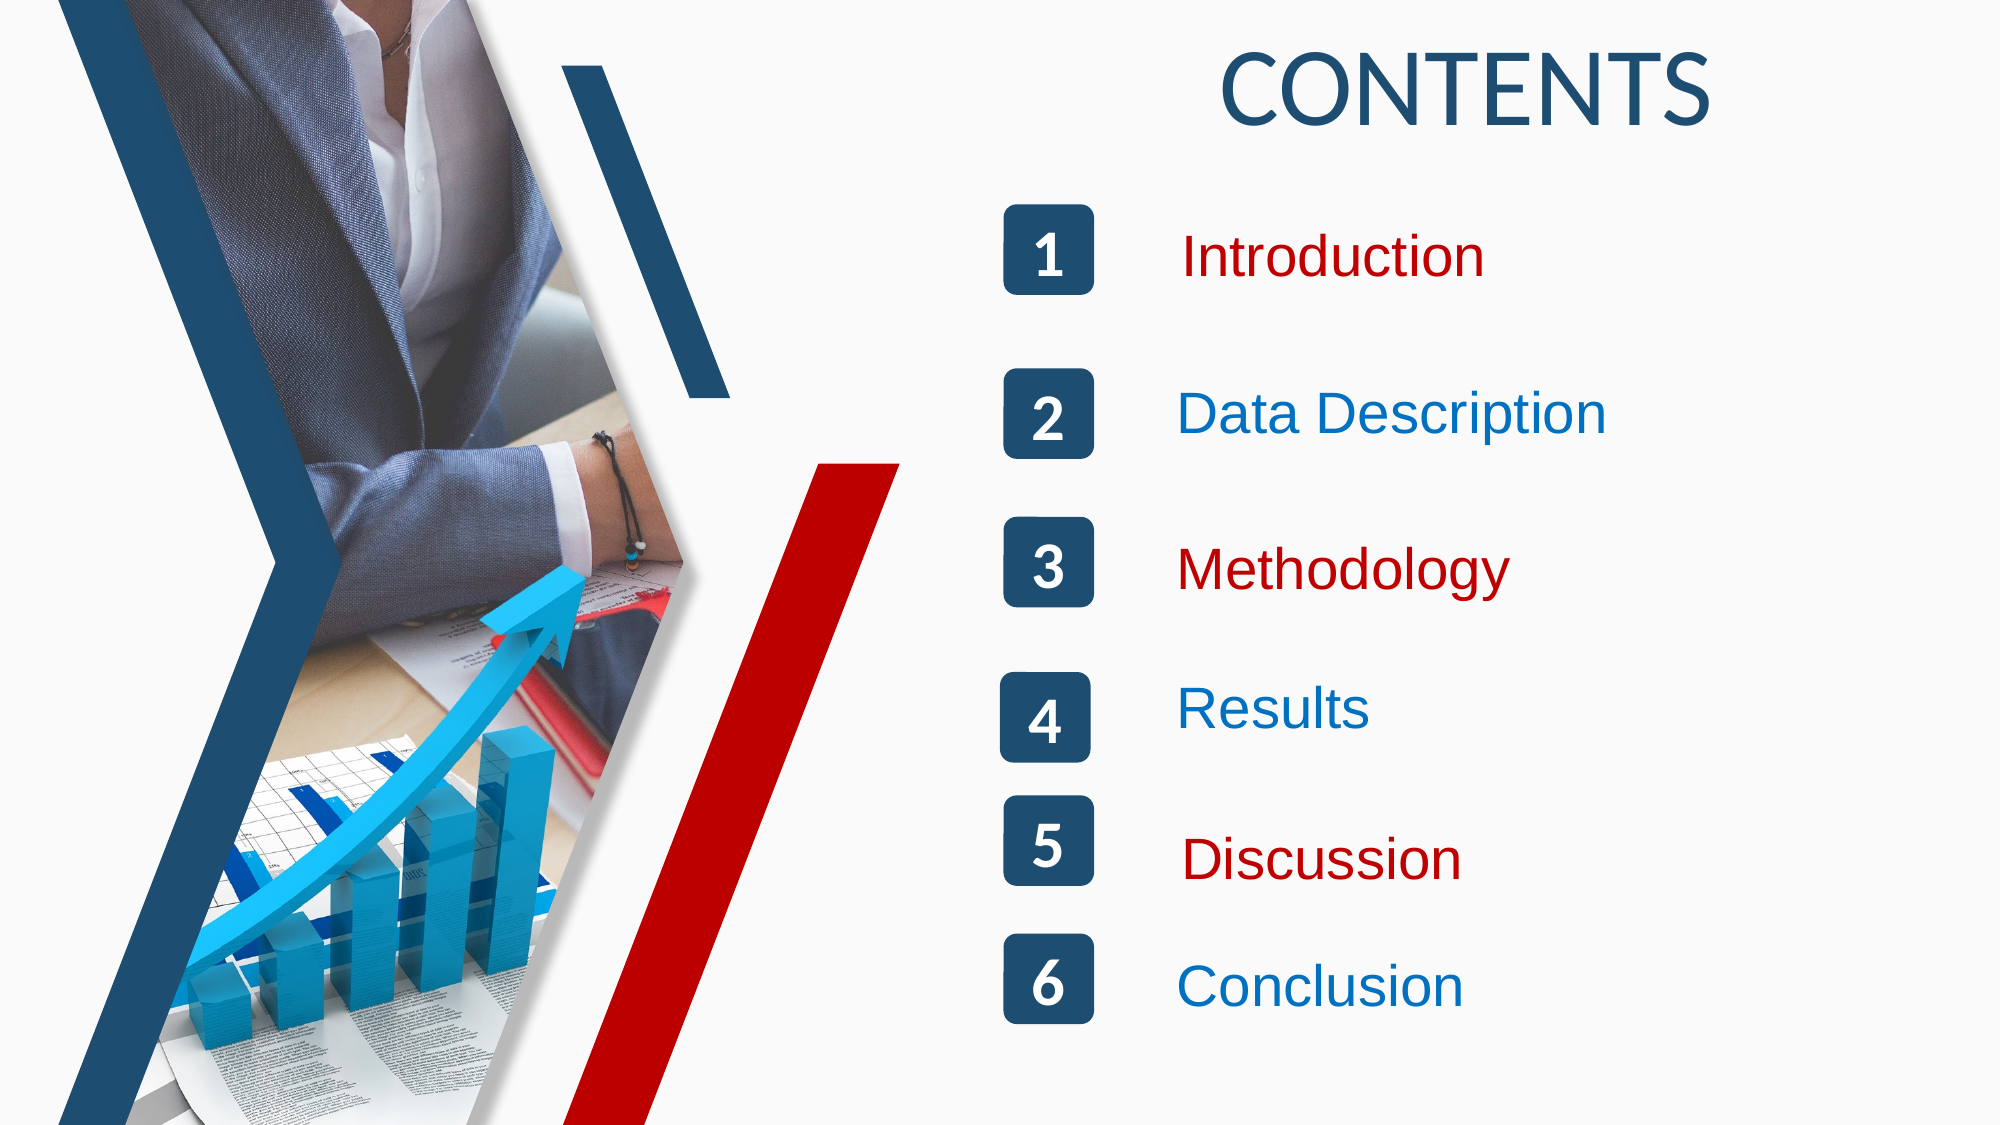

CONTENTS

1
Introduction
2
Data Description
3
Methodology
Results
4
5
Discussion
6
Conclusion